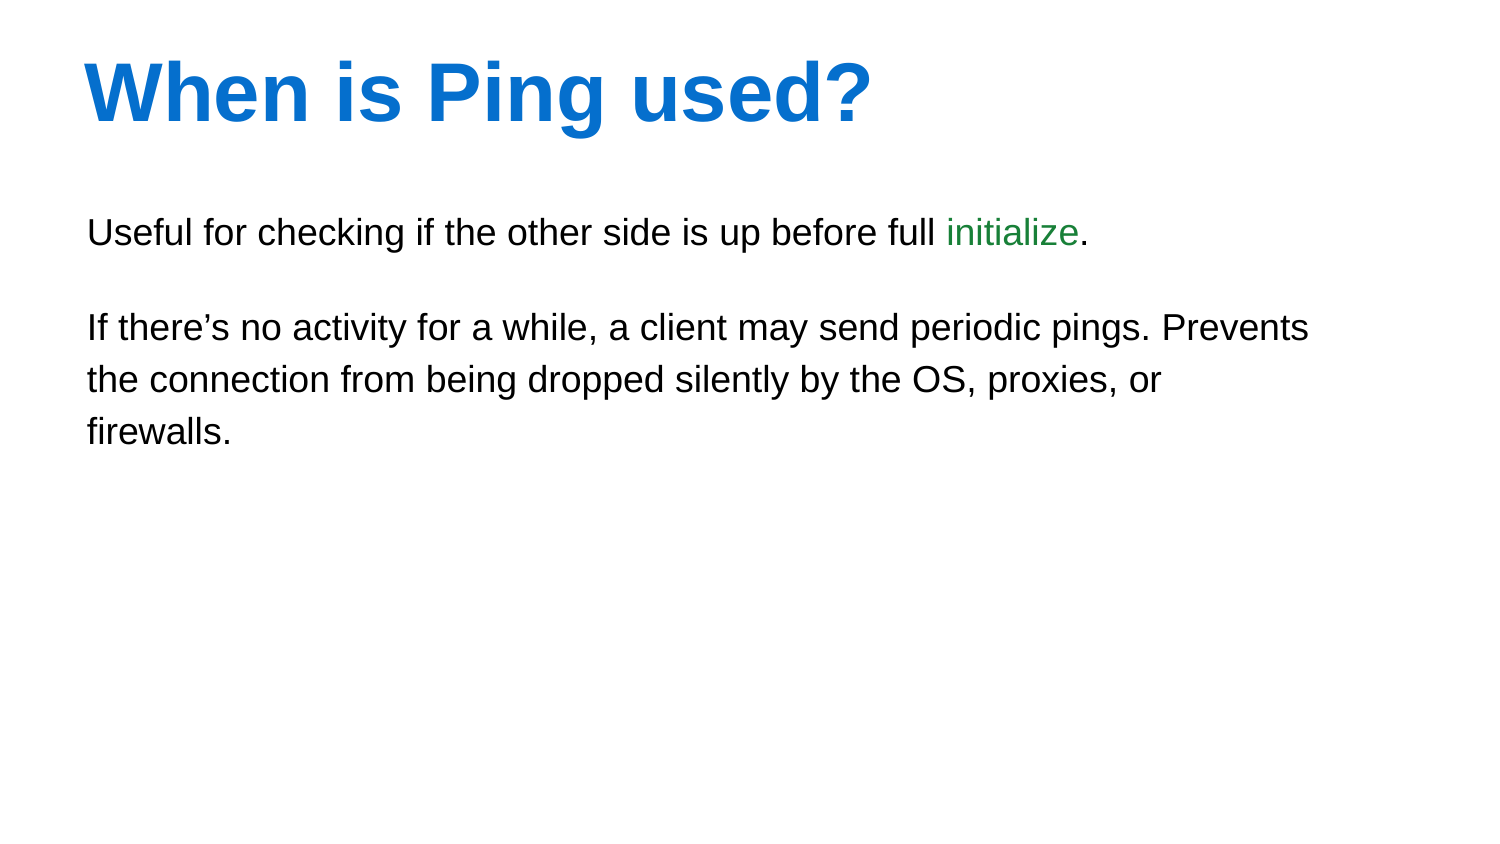

When is Ping used?
Useful for checking if the other side is up before full initialize.
If there’s no activity for a while, a client may send periodic pings. Prevents the connection from being dropped silently by the OS, proxies, or firewalls.